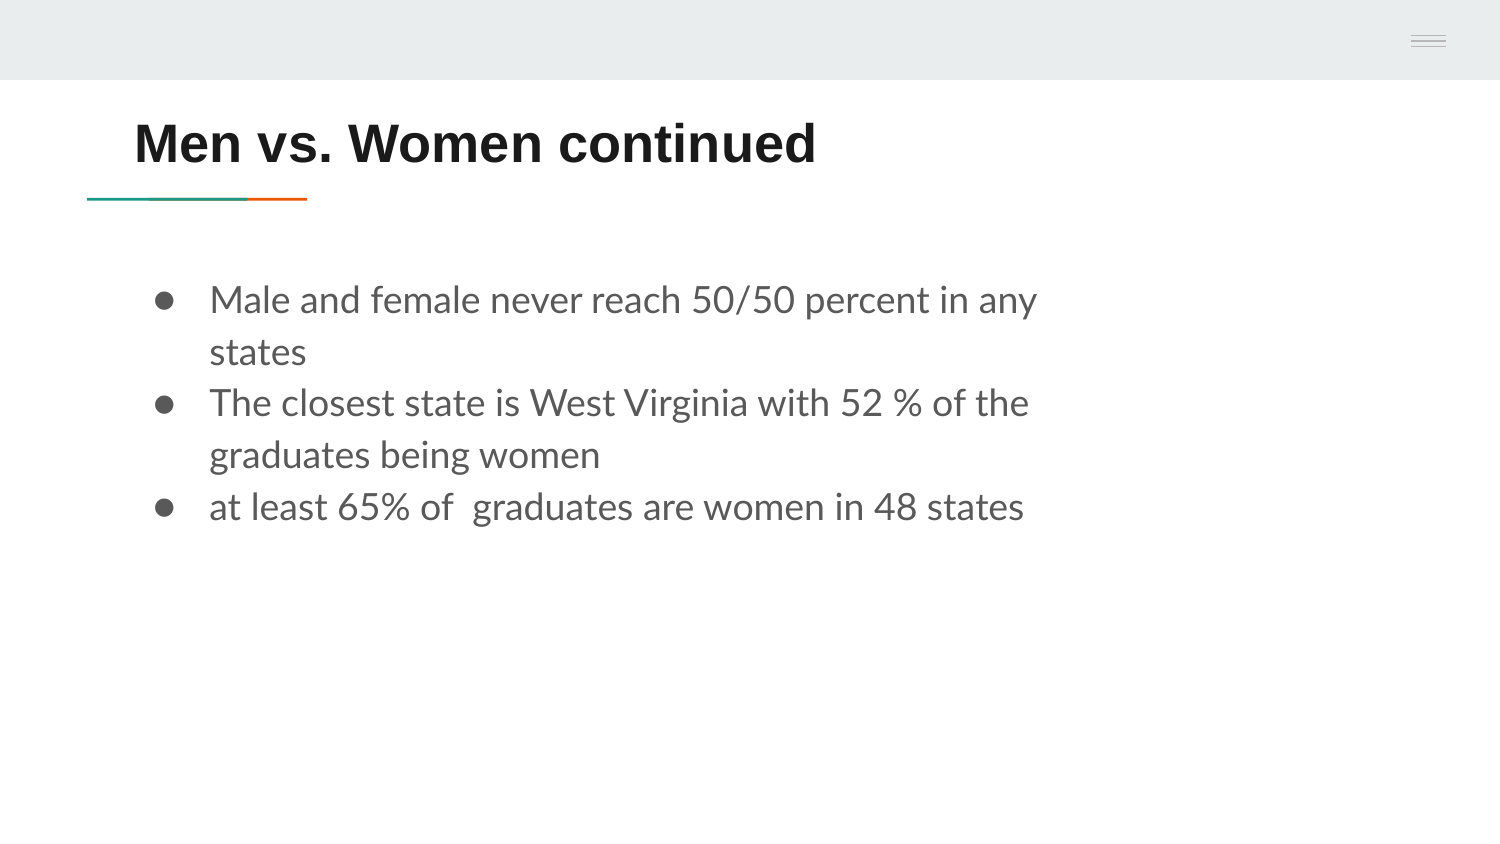

# Men vs. Women continued
Male and female never reach 50/50 percent in any states
The closest state is West Virginia with 52 % of the graduates being women
at least 65% of  graduates are women in 48 states